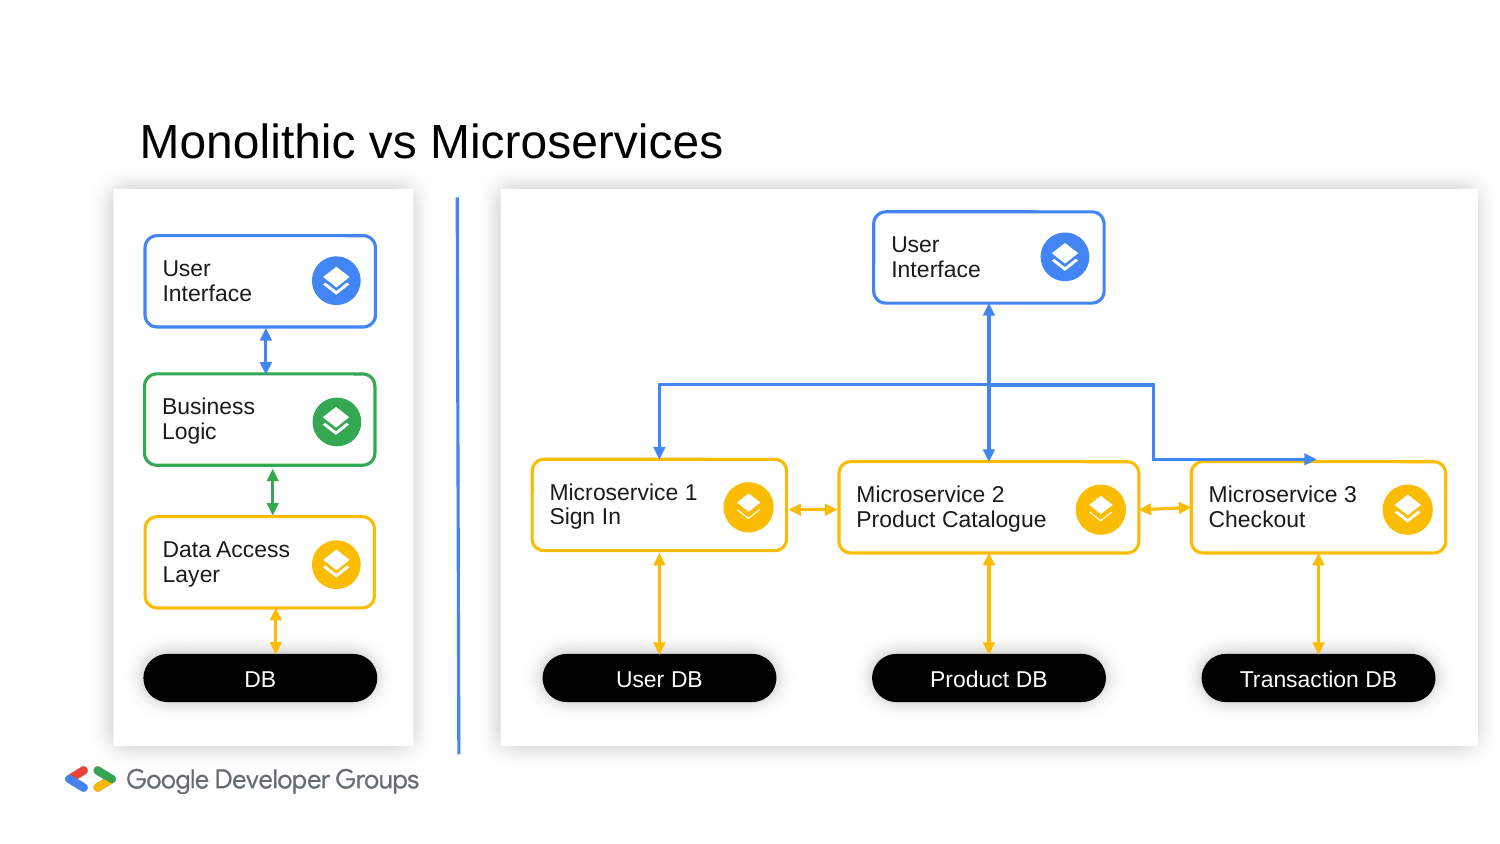

Monolithic vs Microservices

User
Interface

User
Interface

Business
Logic

Microservice 1
Sign In
Microservice 2
Product Catalogue
Microservice 3
Checkout

Data Access
Layer

DB
User DB
Product DB
Transaction DB